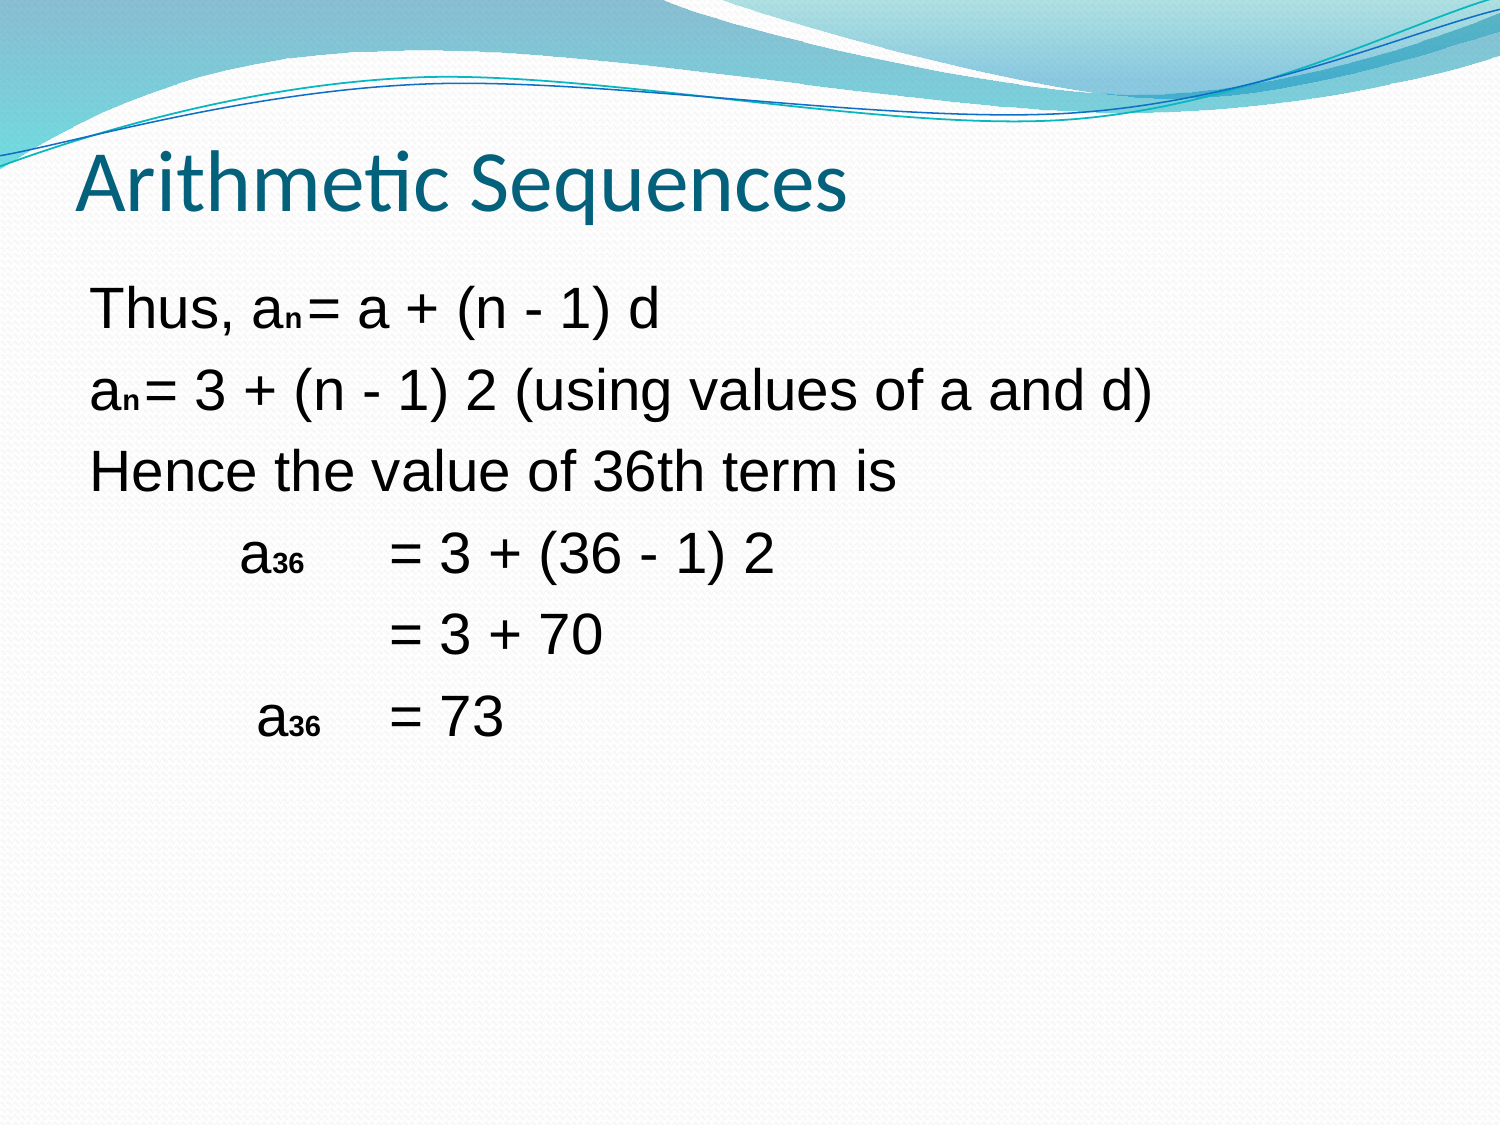

Arithmetic Sequences
Thus, an = a + (n - 1) d
an = 3 + (n - 1) 2 (using values of a and d)
Hence the value of 36th term is
	a36 	= 3 + (36 - 1) 2
		= 3 + 70
	 a36 	= 73